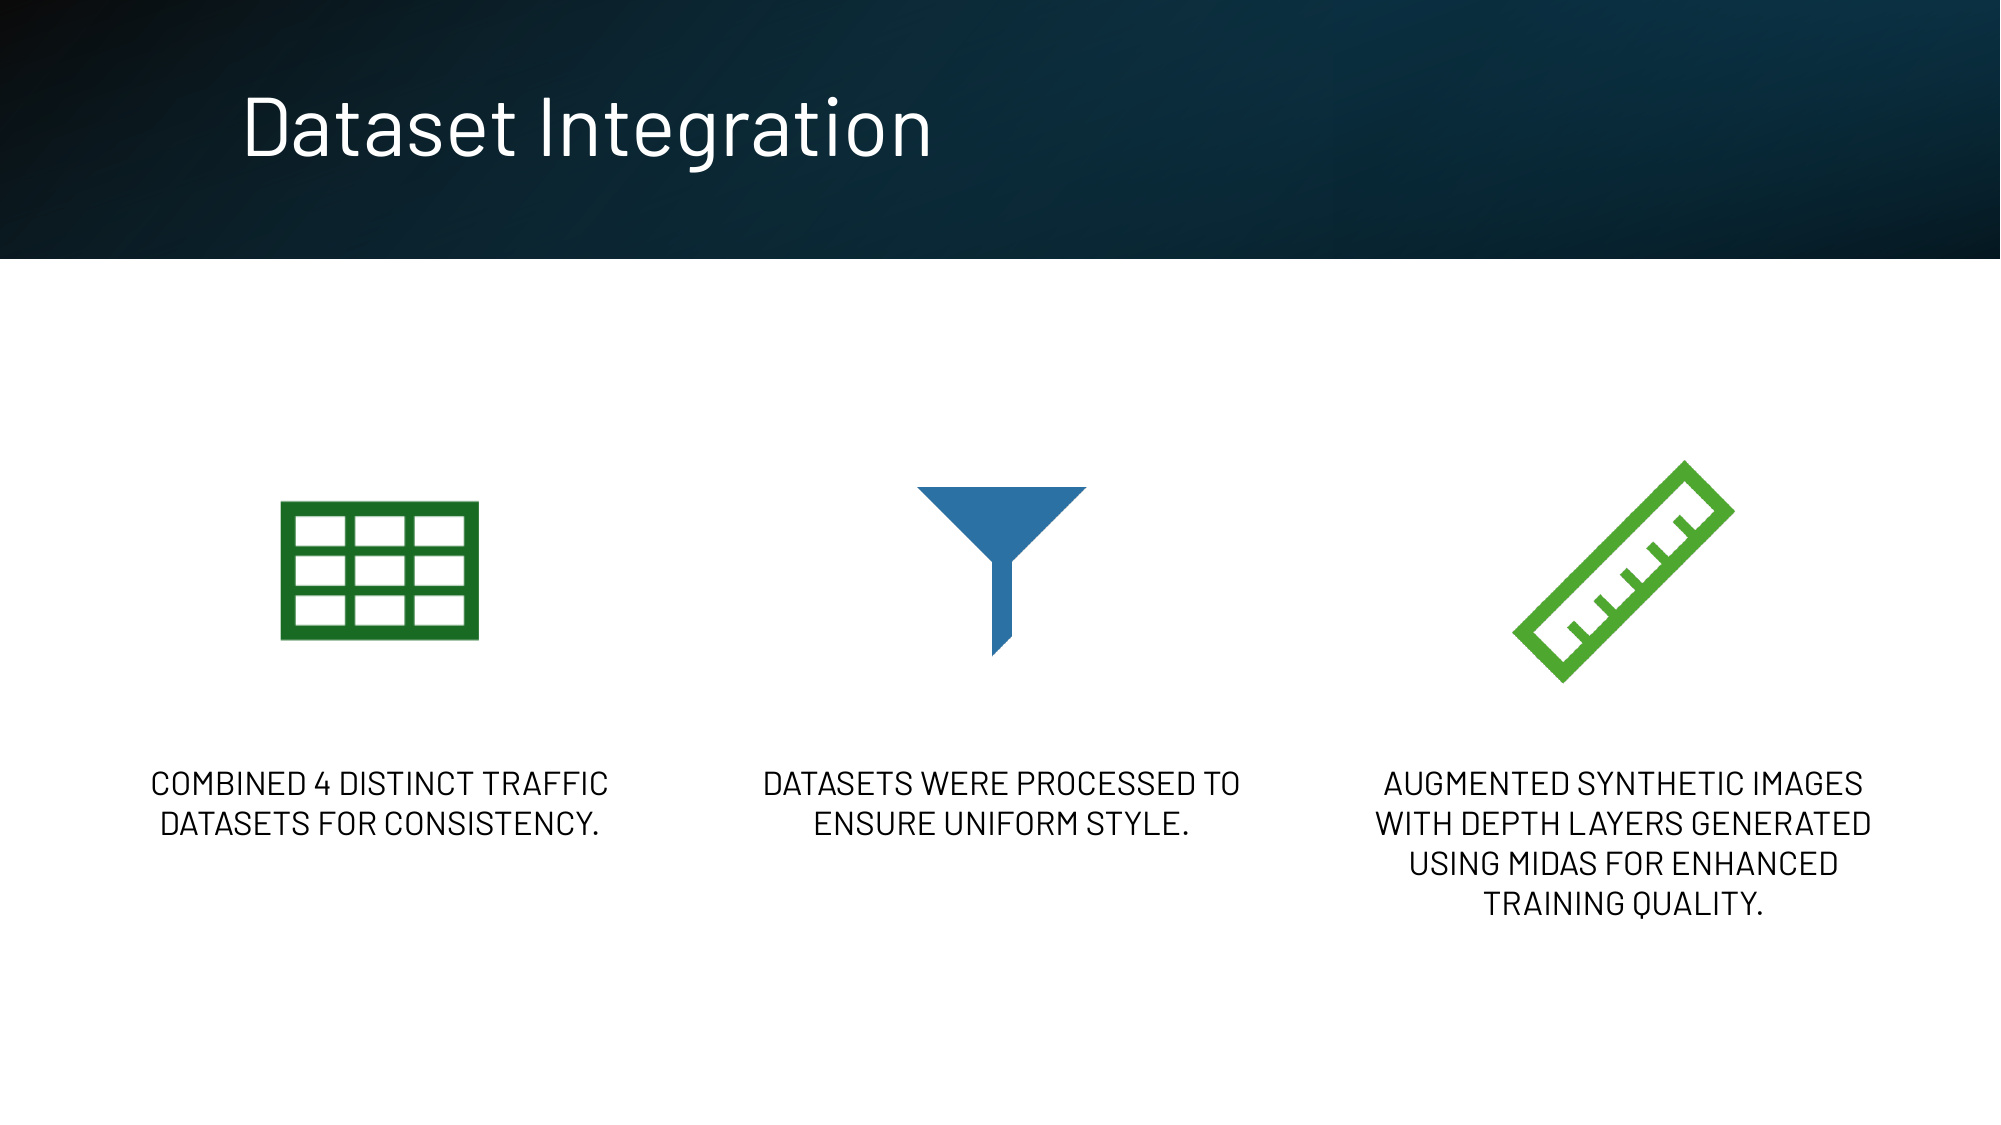

# Dataset Integration
COMBINED 4 DISTINCT TRAFFIC DATASETS FOR CONSISTENCY.
DATASETS WERE PROCESSED TO ENSURE UNIFORM STYLE.
AUGMENTED SYNTHETIC IMAGES WITH DEPTH LAYERS GENERATED USING MIDAS FOR ENHANCED TRAINING QUALITY.